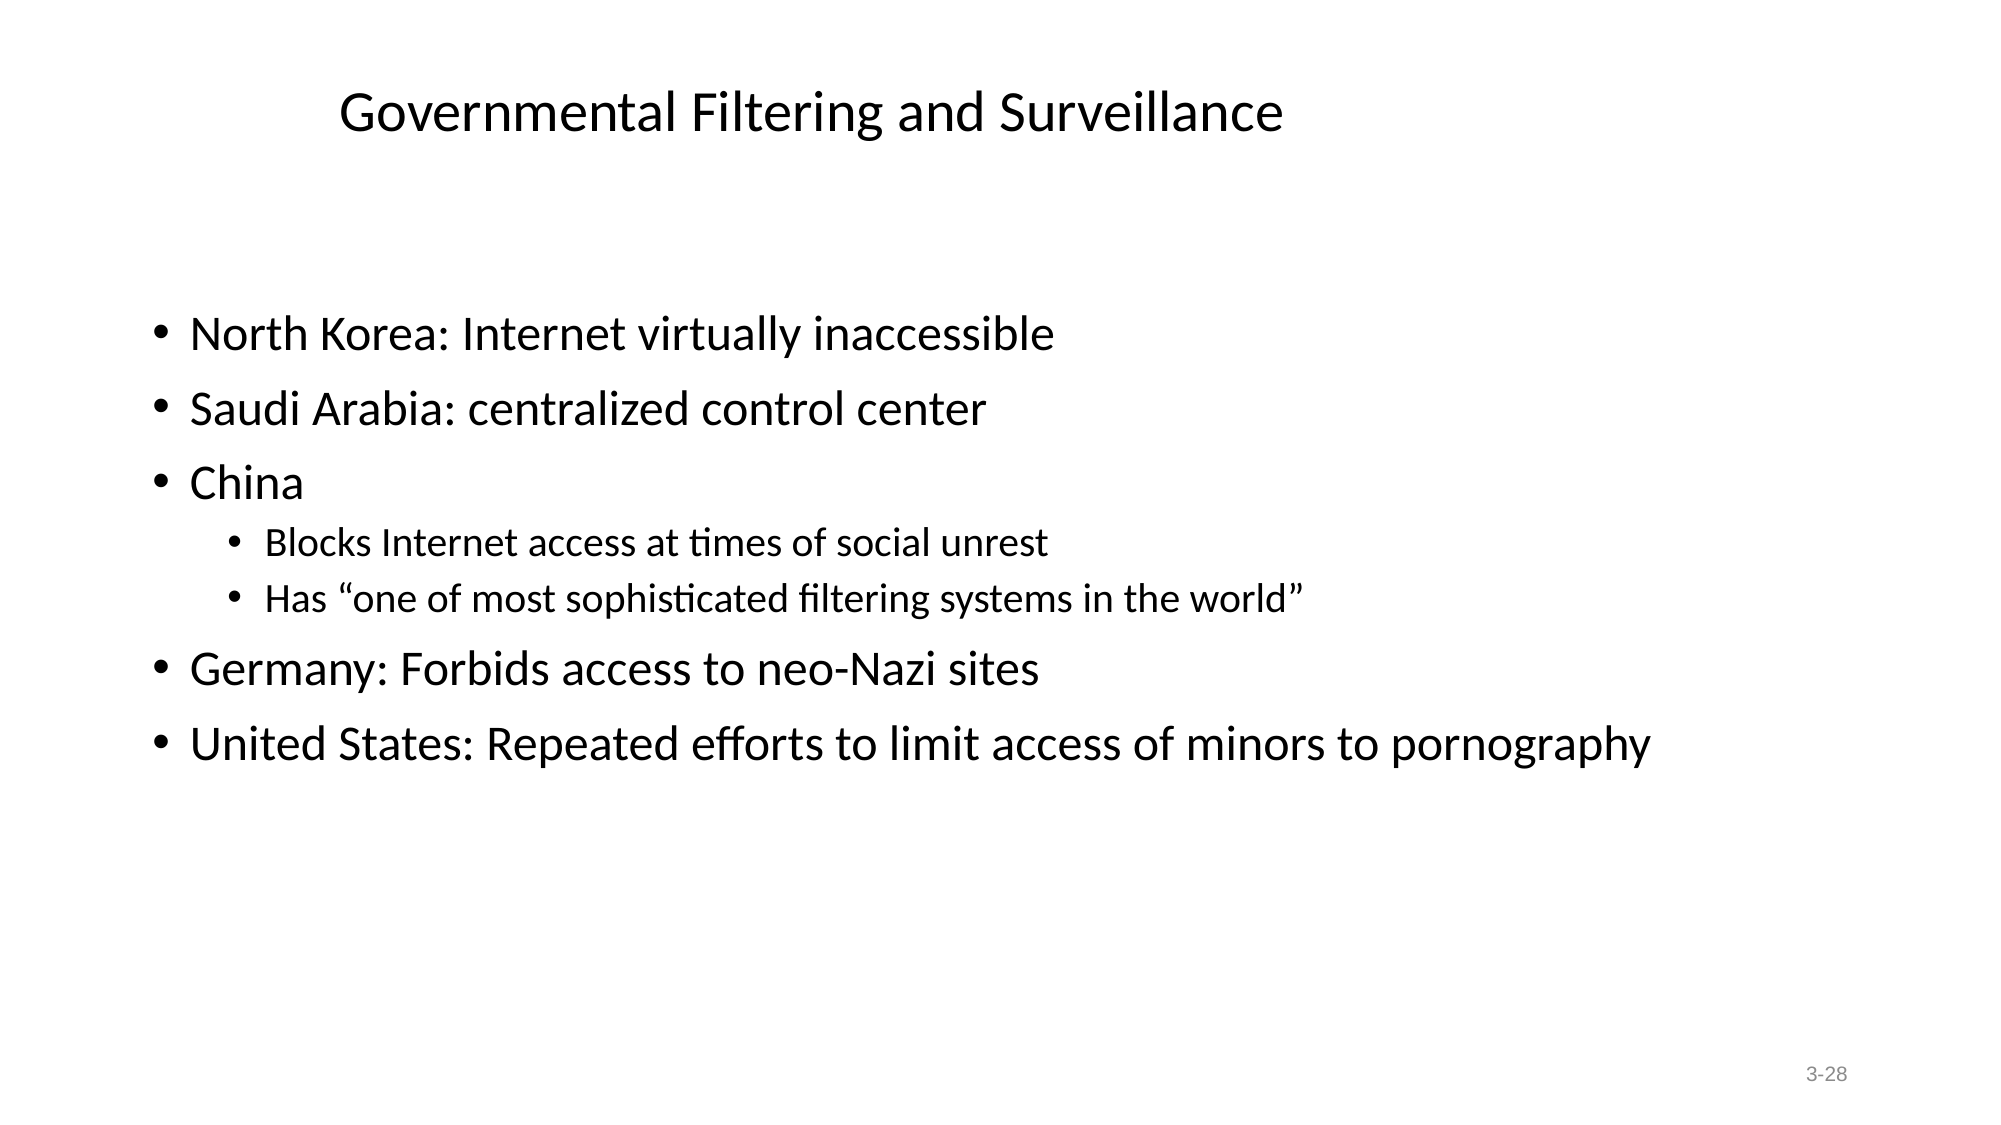

# Governmental Filtering and Surveillance
North Korea: Internet virtually inaccessible
Saudi Arabia: centralized control center
China
Blocks Internet access at times of social unrest
Has “one of most sophisticated filtering systems in the world”
Germany: Forbids access to neo-Nazi sites
United States: Repeated efforts to limit access of minors to pornography
3-28